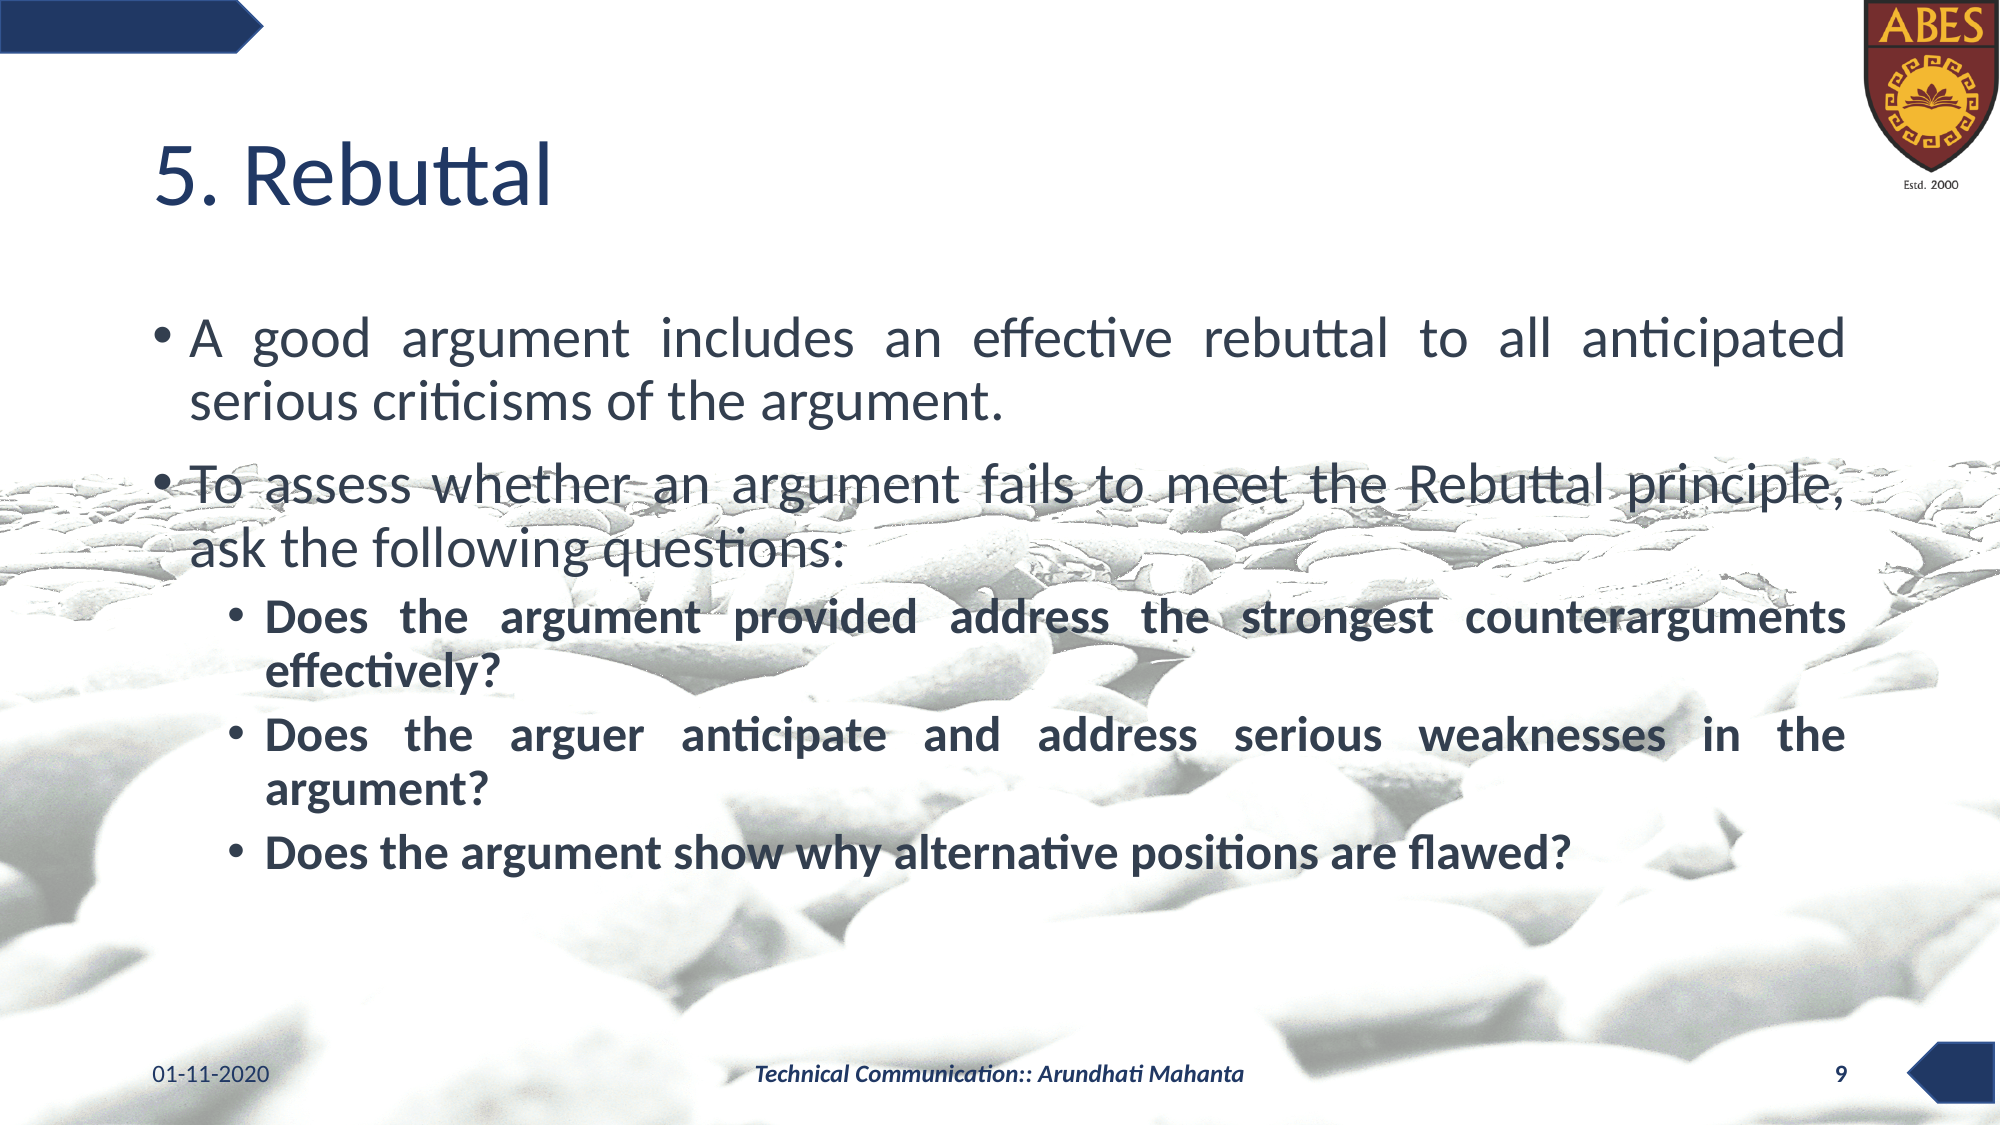

# 5. Rebuttal
A good argument includes an effective rebuttal to all anticipated serious criticisms of the argument.
To assess whether an argument fails to meet the Rebuttal principle, ask the following questions:
Does the argument provided address the strongest counterarguments effectively?
Does the arguer anticipate and address serious weaknesses in the argument?
Does the argument show why alternative positions are flawed?

01-11-2020
Technical Communication:: Arundhati Mahanta
9